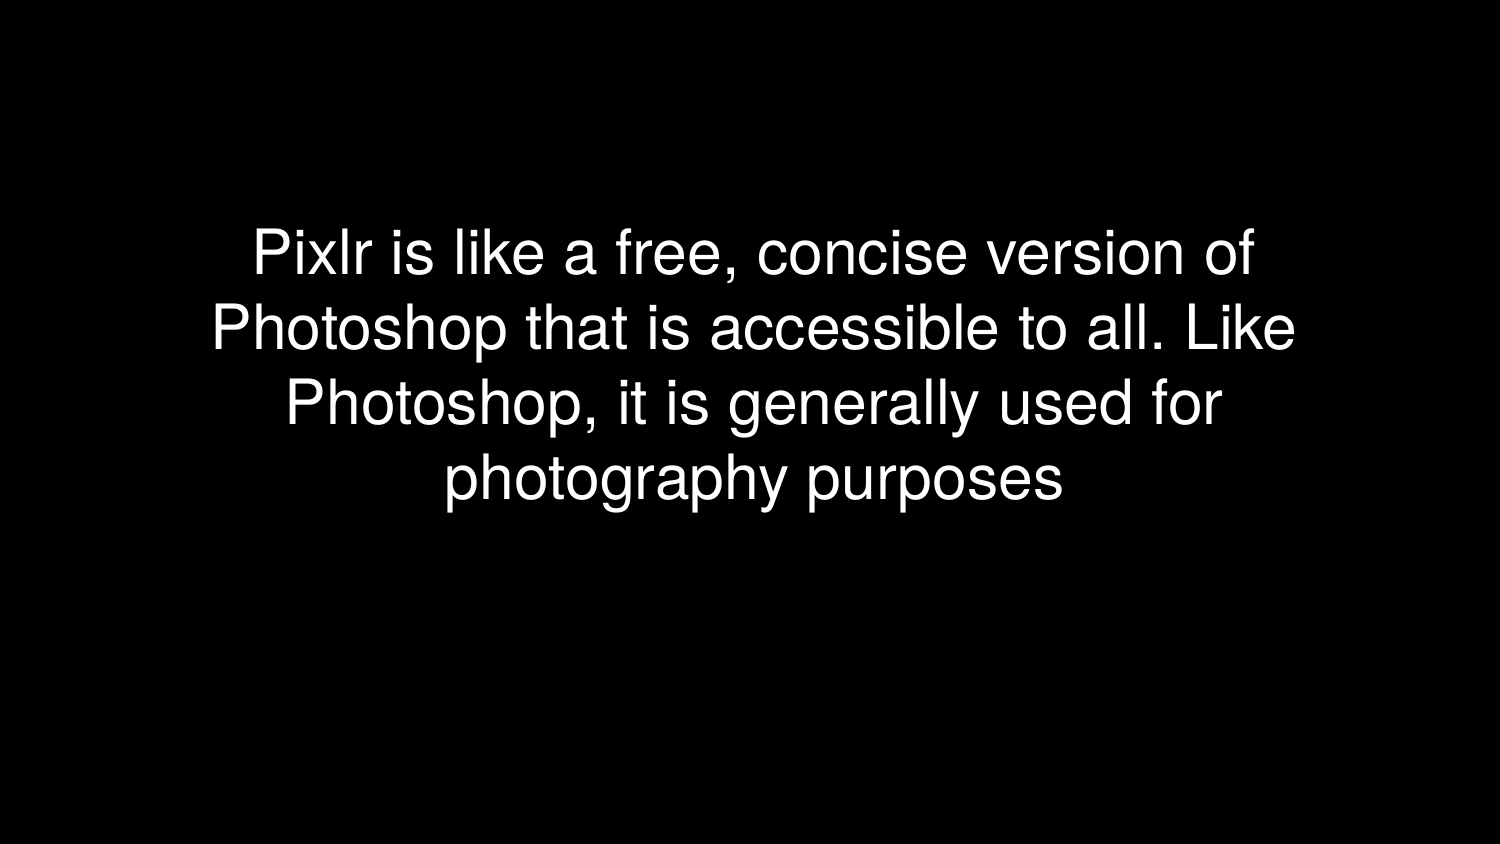

Pixlr is like a free, concise version of Photoshop that is accessible to all. Like Photoshop, it is generally used for photography purposes